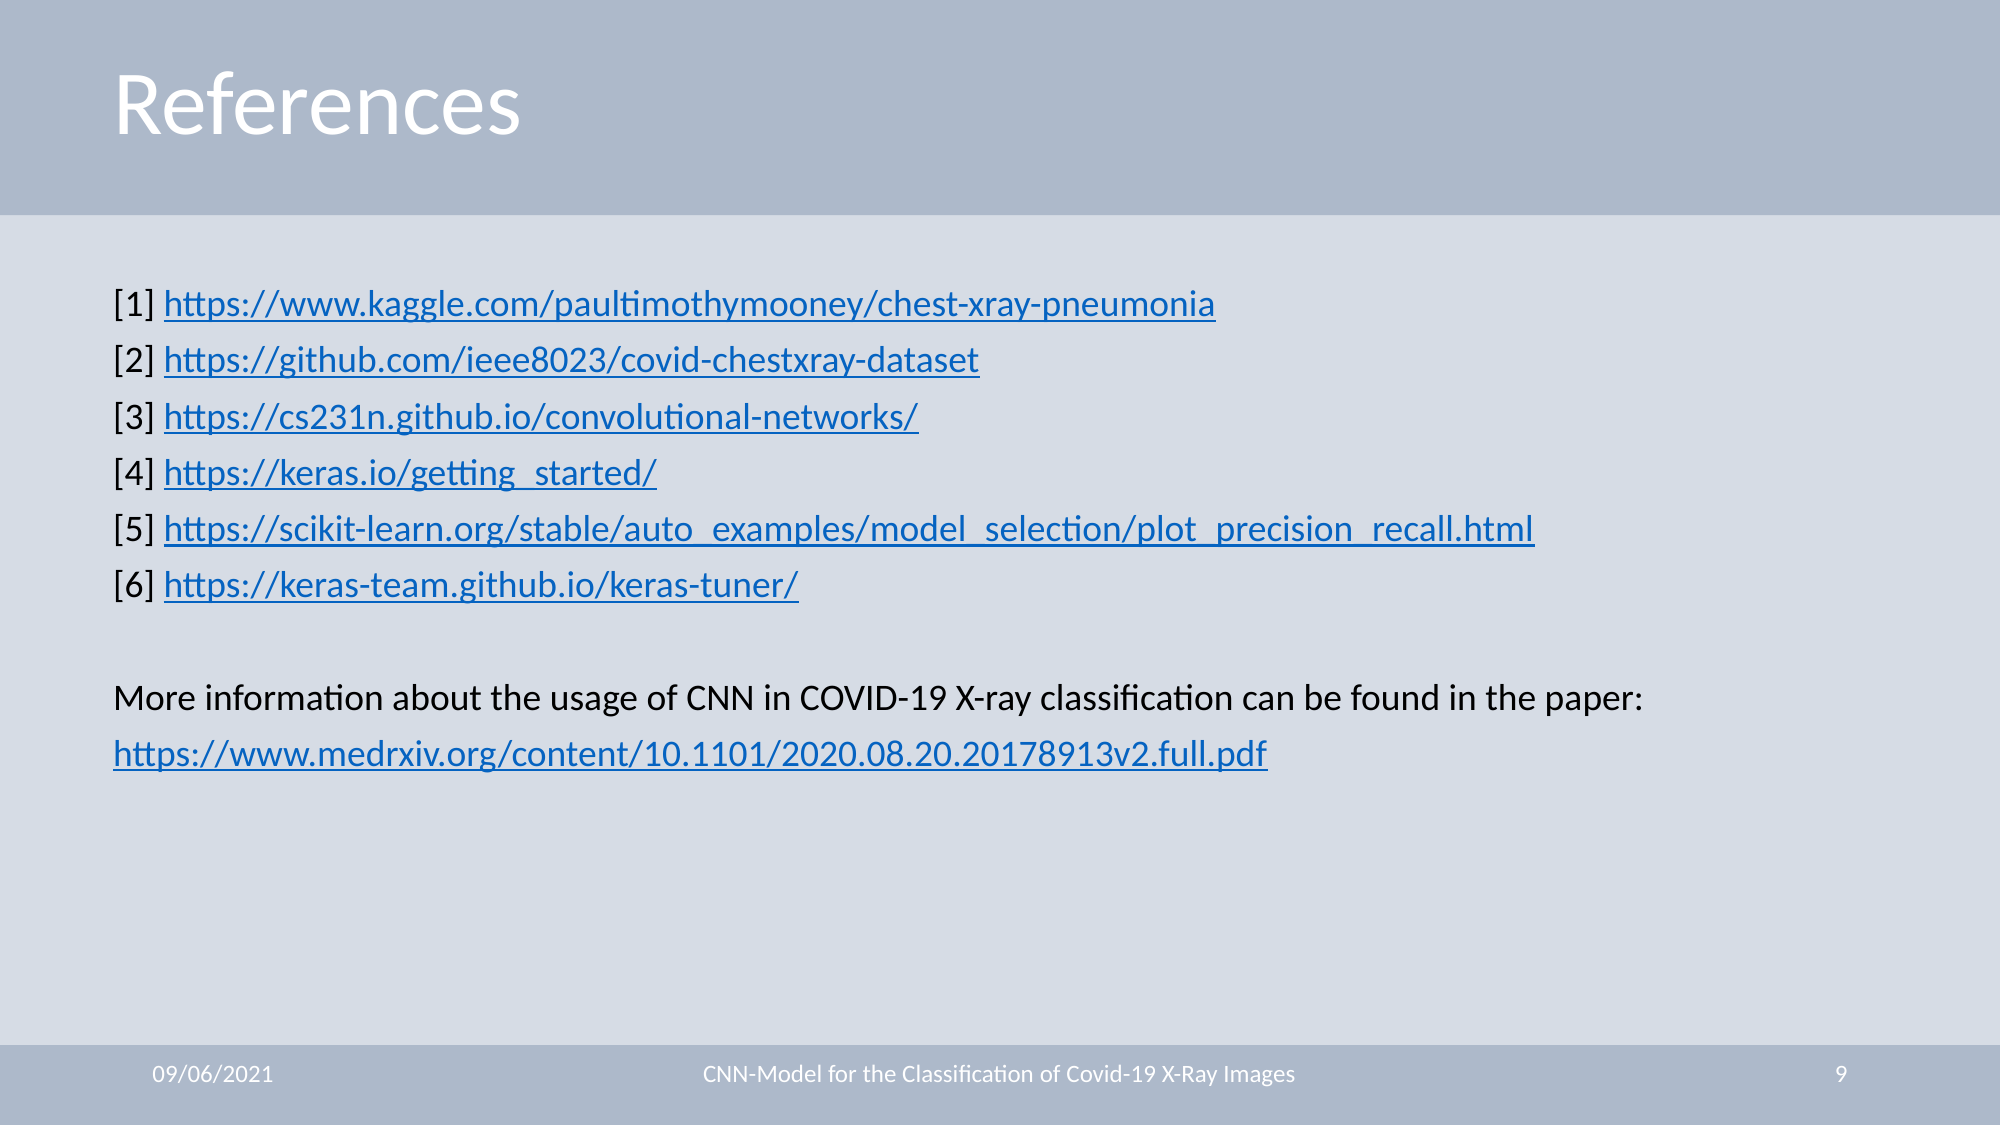

References

[1] https://www.kaggle.com/paultimothymooney/chest-xray-pneumonia
[2] https://github.com/ieee8023/covid-chestxray-dataset
[3] https://cs231n.github.io/convolutional-networks/
[4] https://keras.io/getting_started/
[5] https://scikit-learn.org/stable/auto_examples/model_selection/plot_precision_recall.html
[6] https://keras-team.github.io/keras-tuner/

More information about the usage of CNN in COVID-19 X-ray classification can be found in the paper: https://www.medrxiv.org/content/10.1101/2020.08.20.20178913v2.full.pdf

09/06/2021
CNN-Model for the Classification of Covid-19 X-Ray Images
9